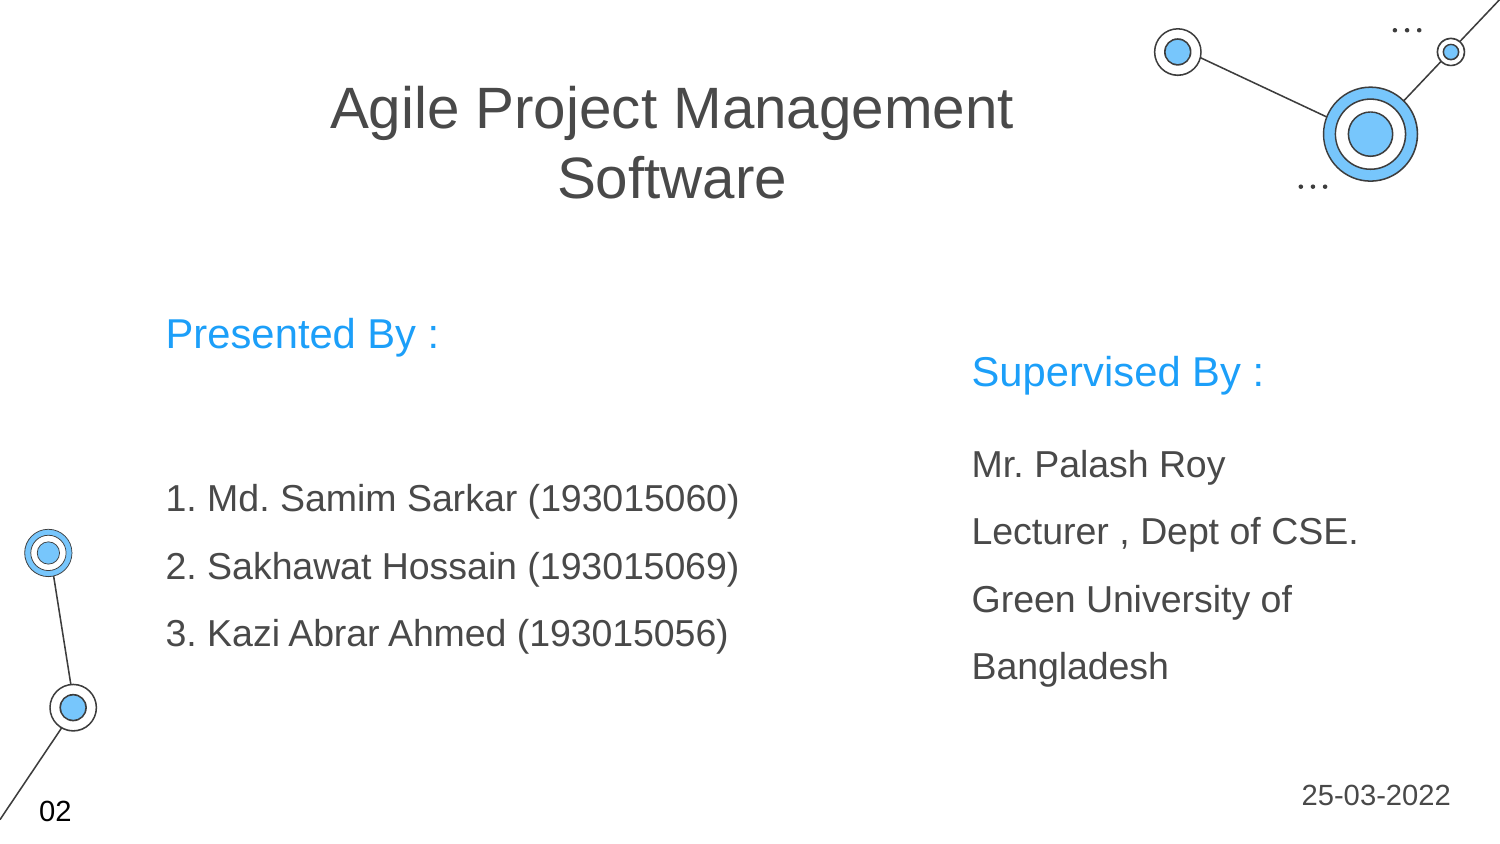

# Agile Project Management Software
Presented By :

1. Md. Samim Sarkar (193015060)
2. Sakhawat Hossain (193015069)
3. Kazi Abrar Ahmed (193015056)

Supervised By :

Mr. Palash Roy
Lecturer , Dept of CSE.
Green University of Bangladesh
25-03-2022
02